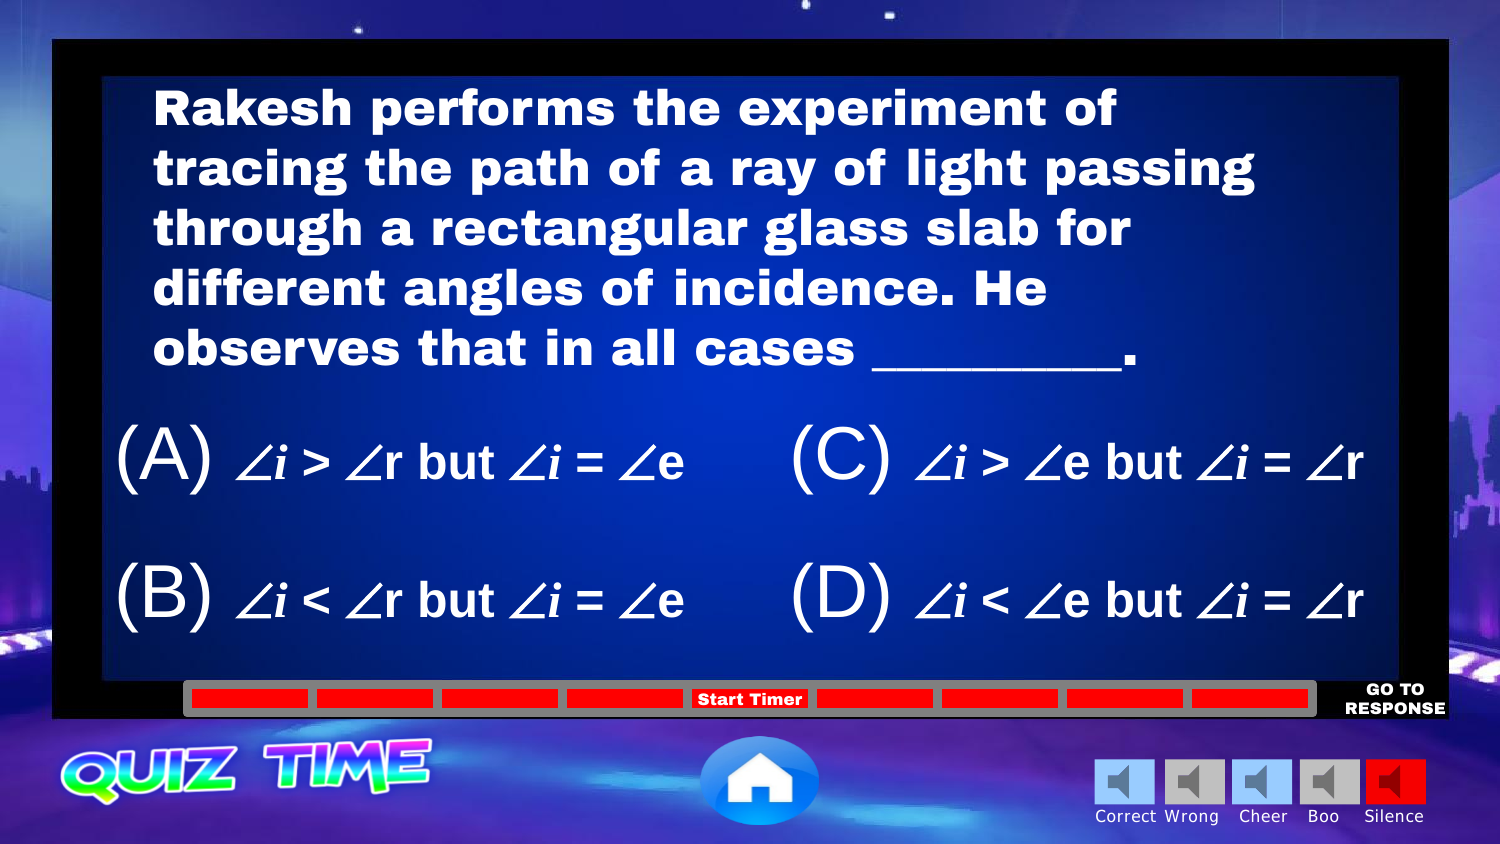

Rakesh performs the experiment of tracing the path of a ray of light passing through a rectangular glass slab for different angles of incidence. He observes that in all cases __________.
(A) ∠i > ∠r but ∠i = ∠e
(C) ∠i > ∠e but ∠i = ∠r
(B) ∠i < ∠r but ∠i = ∠e
(D) ∠i < ∠e but ∠i = ∠r